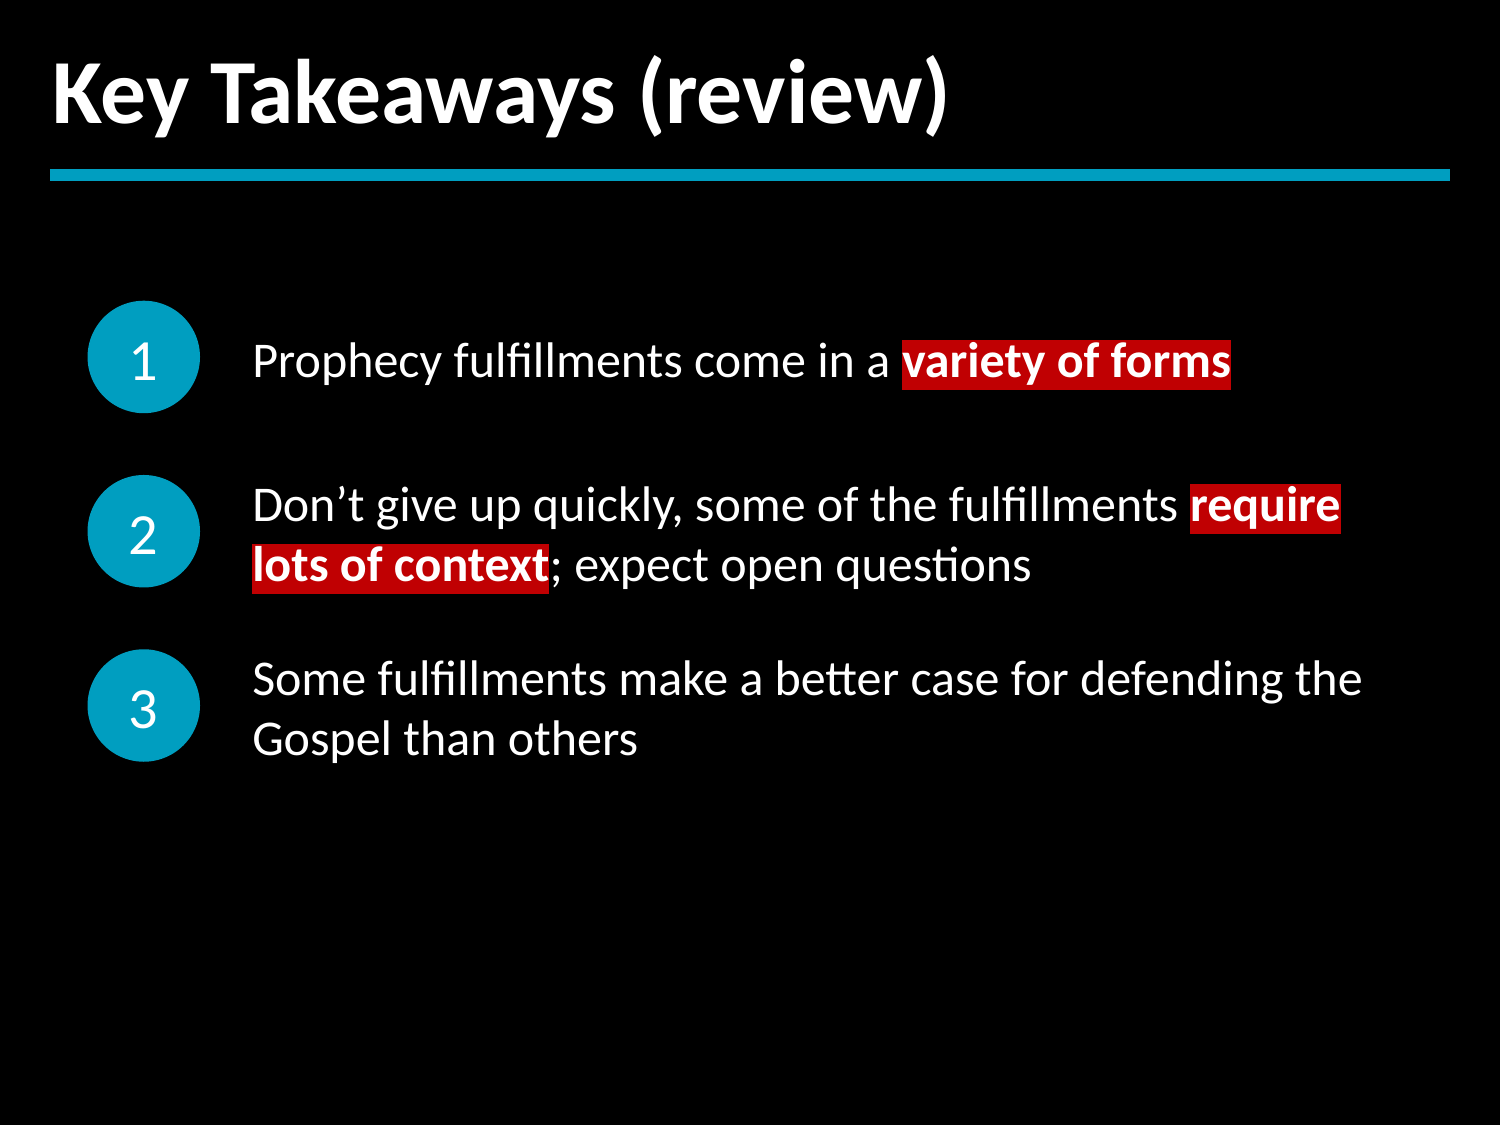

Key Takeaways (review)
1
Prophecy fulfillments come in a variety of forms
2
Don’t give up quickly, some of the fulfillments require lots of context; expect open questions
3
Some fulfillments make a better case for defending the Gospel than others